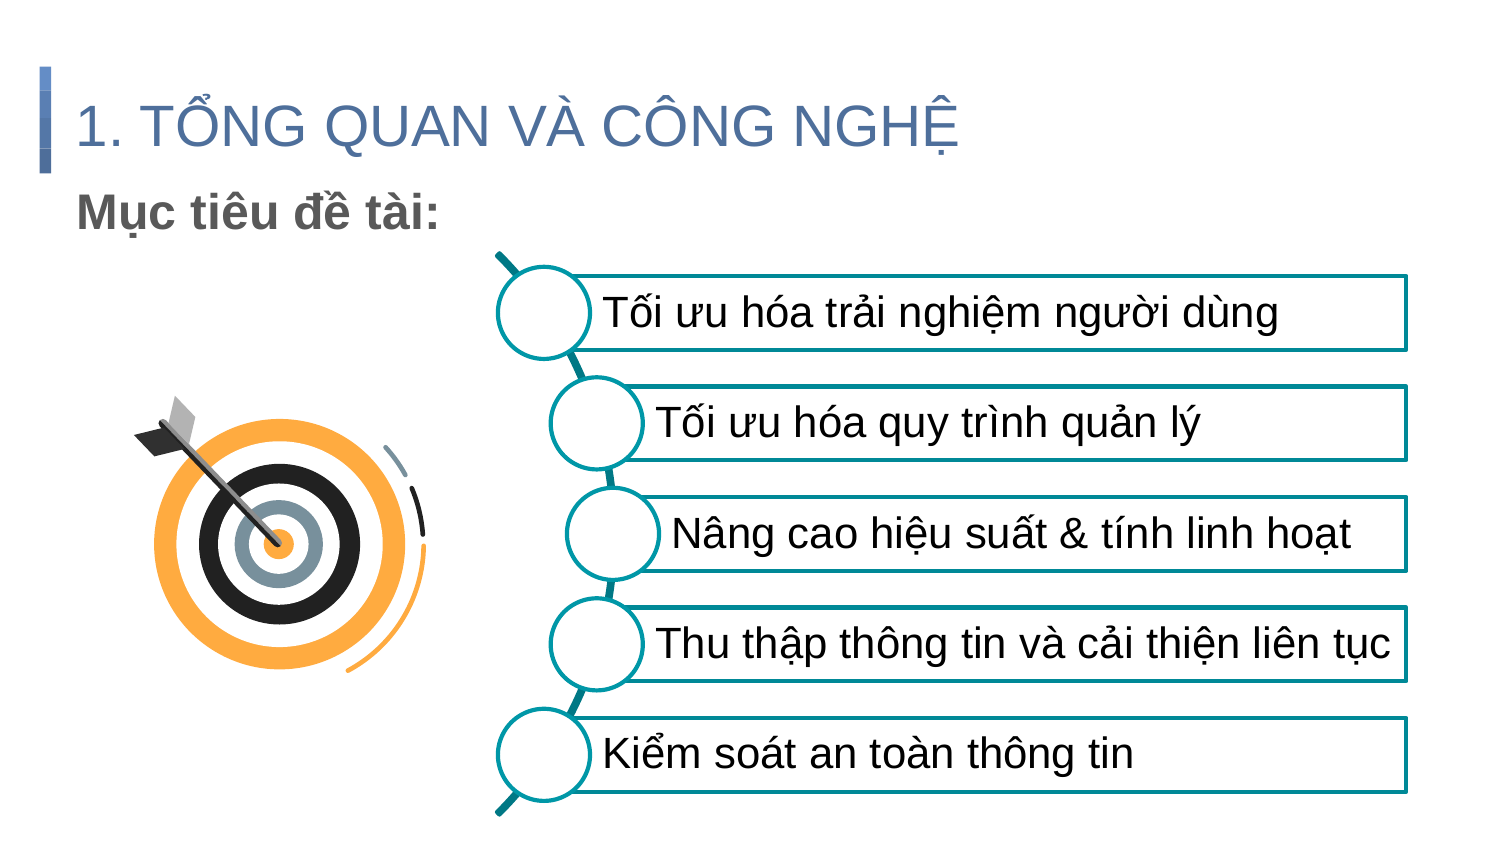

# 1. TỔNG QUAN VÀ CÔNG NGHỆ
Mục tiêu đề tài:
Tối ưu hóa trải nghiệm người dùng
Tối ưu hóa quy trình quản lý
Nâng cao hiệu suất & tính linh hoạt
Thu thập thông tin và cải thiện liên tục
Kiểm soát an toàn thông tin